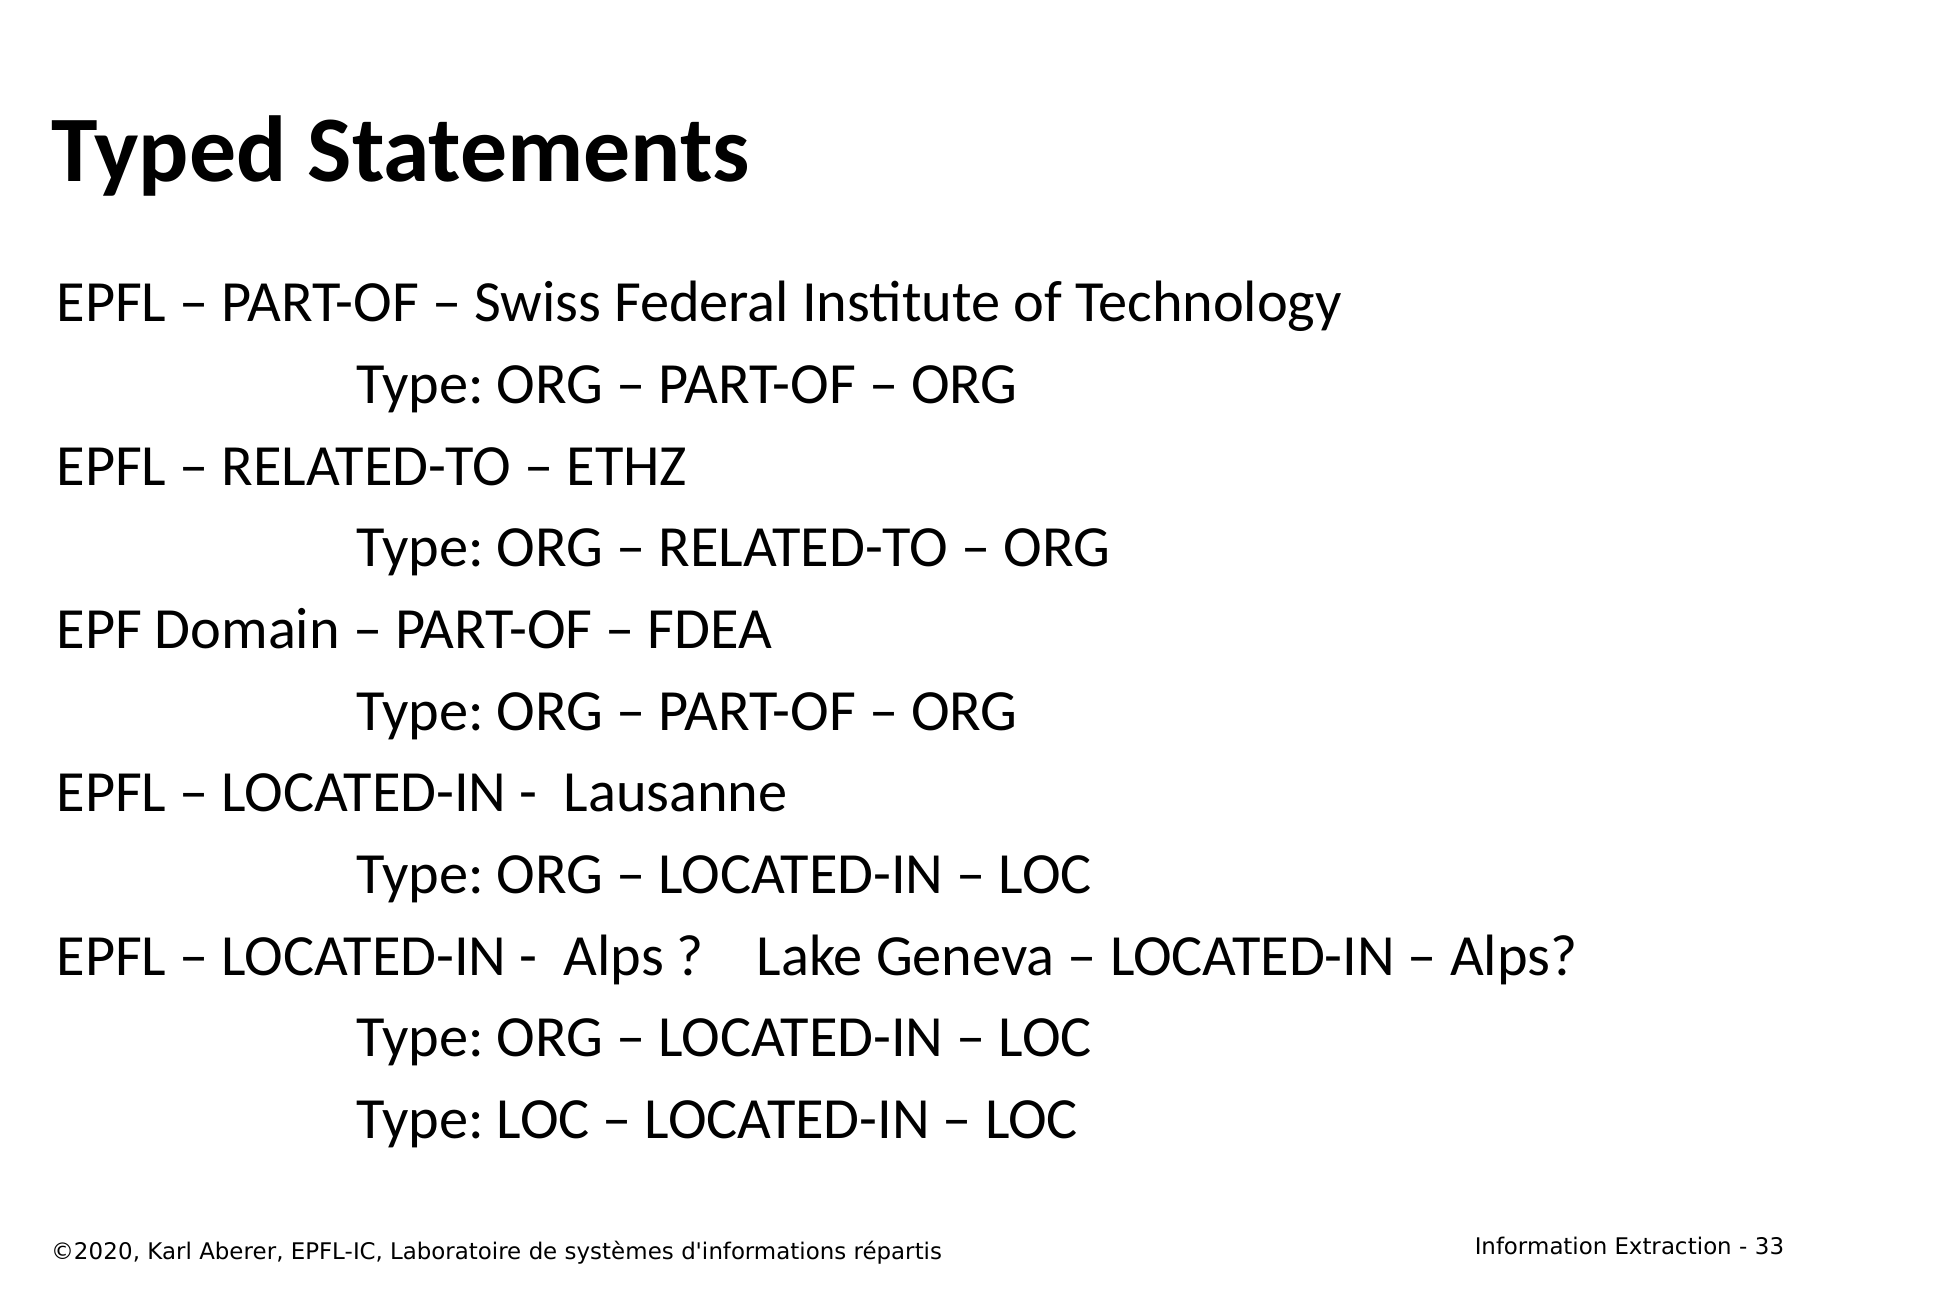

# Typed Statements
EPFL – PART-OF – Swiss Federal Institute of Technology
		Type: ORG – PART-OF – ORG
EPFL – RELATED-TO – ETHZ
		Type: ORG – RELATED-TO – ORG
EPF Domain – PART-OF – FDEA
		Type: ORG – PART-OF – ORG
EPFL – LOCATED-IN -  Lausanne
		Type: ORG – LOCATED-IN – LOC
EPFL – LOCATED-IN -  Alps ?    Lake Geneva – LOCATED-IN – Alps?
		Type: ORG – LOCATED-IN – LOC
		Type: LOC – LOCATED-IN – LOC

©2020, Karl Aberer, EPFL-IC, Laboratoire de systèmes d'informations répartis